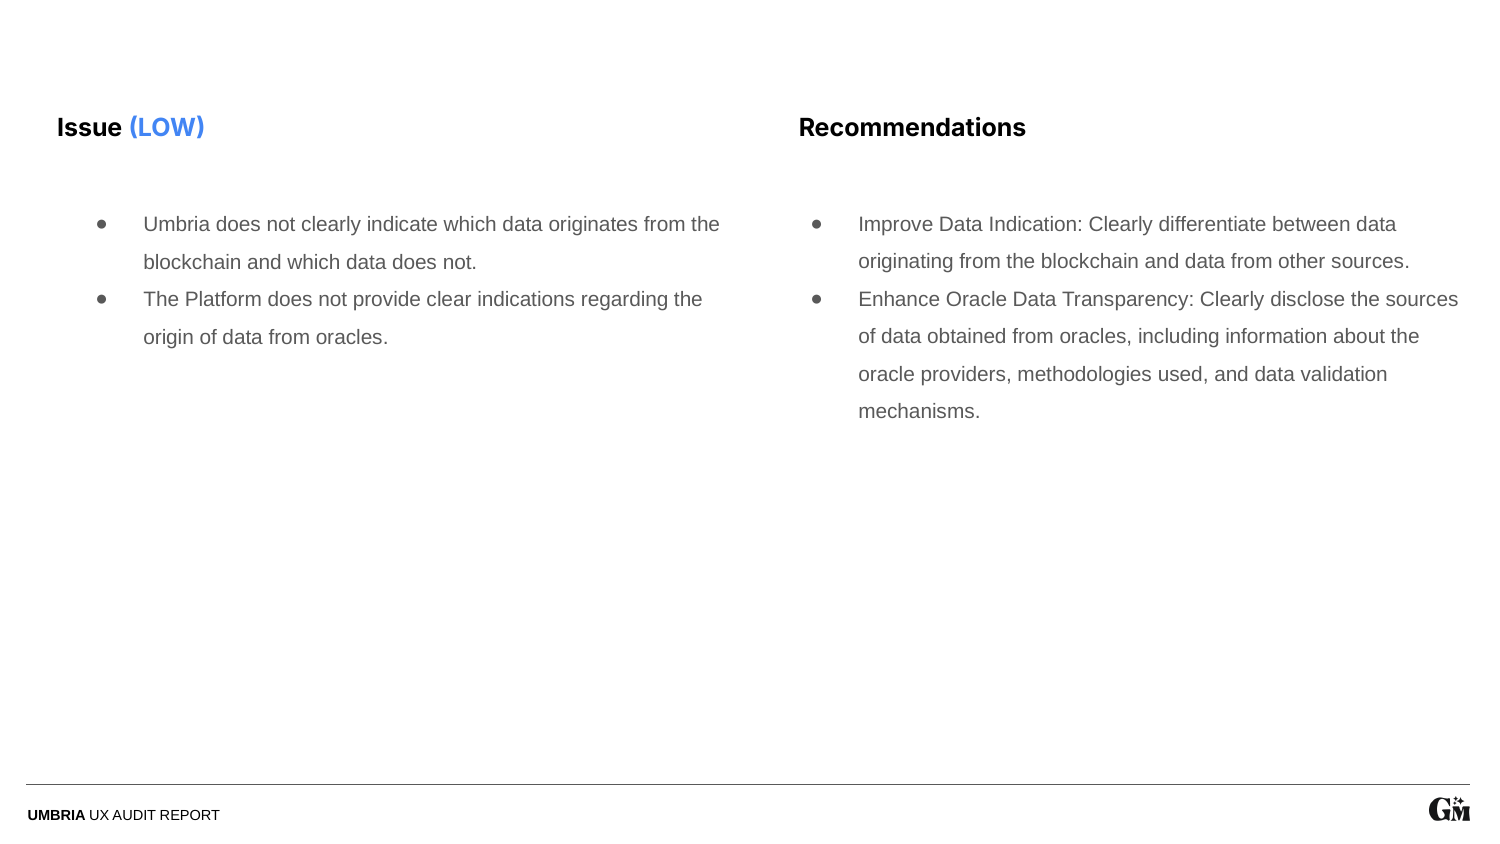

Recommendations
Issue (LOW)
Improve Data Indication: Clearly differentiate between data originating from the blockchain and data from other sources.
Enhance Oracle Data Transparency: Clearly disclose the sources of data obtained from oracles, including information about the oracle providers, methodologies used, and data validation mechanisms.
Umbria does not clearly indicate which data originates from the blockchain and which data does not.
The Platform does not provide clear indications regarding the origin of data from oracles.